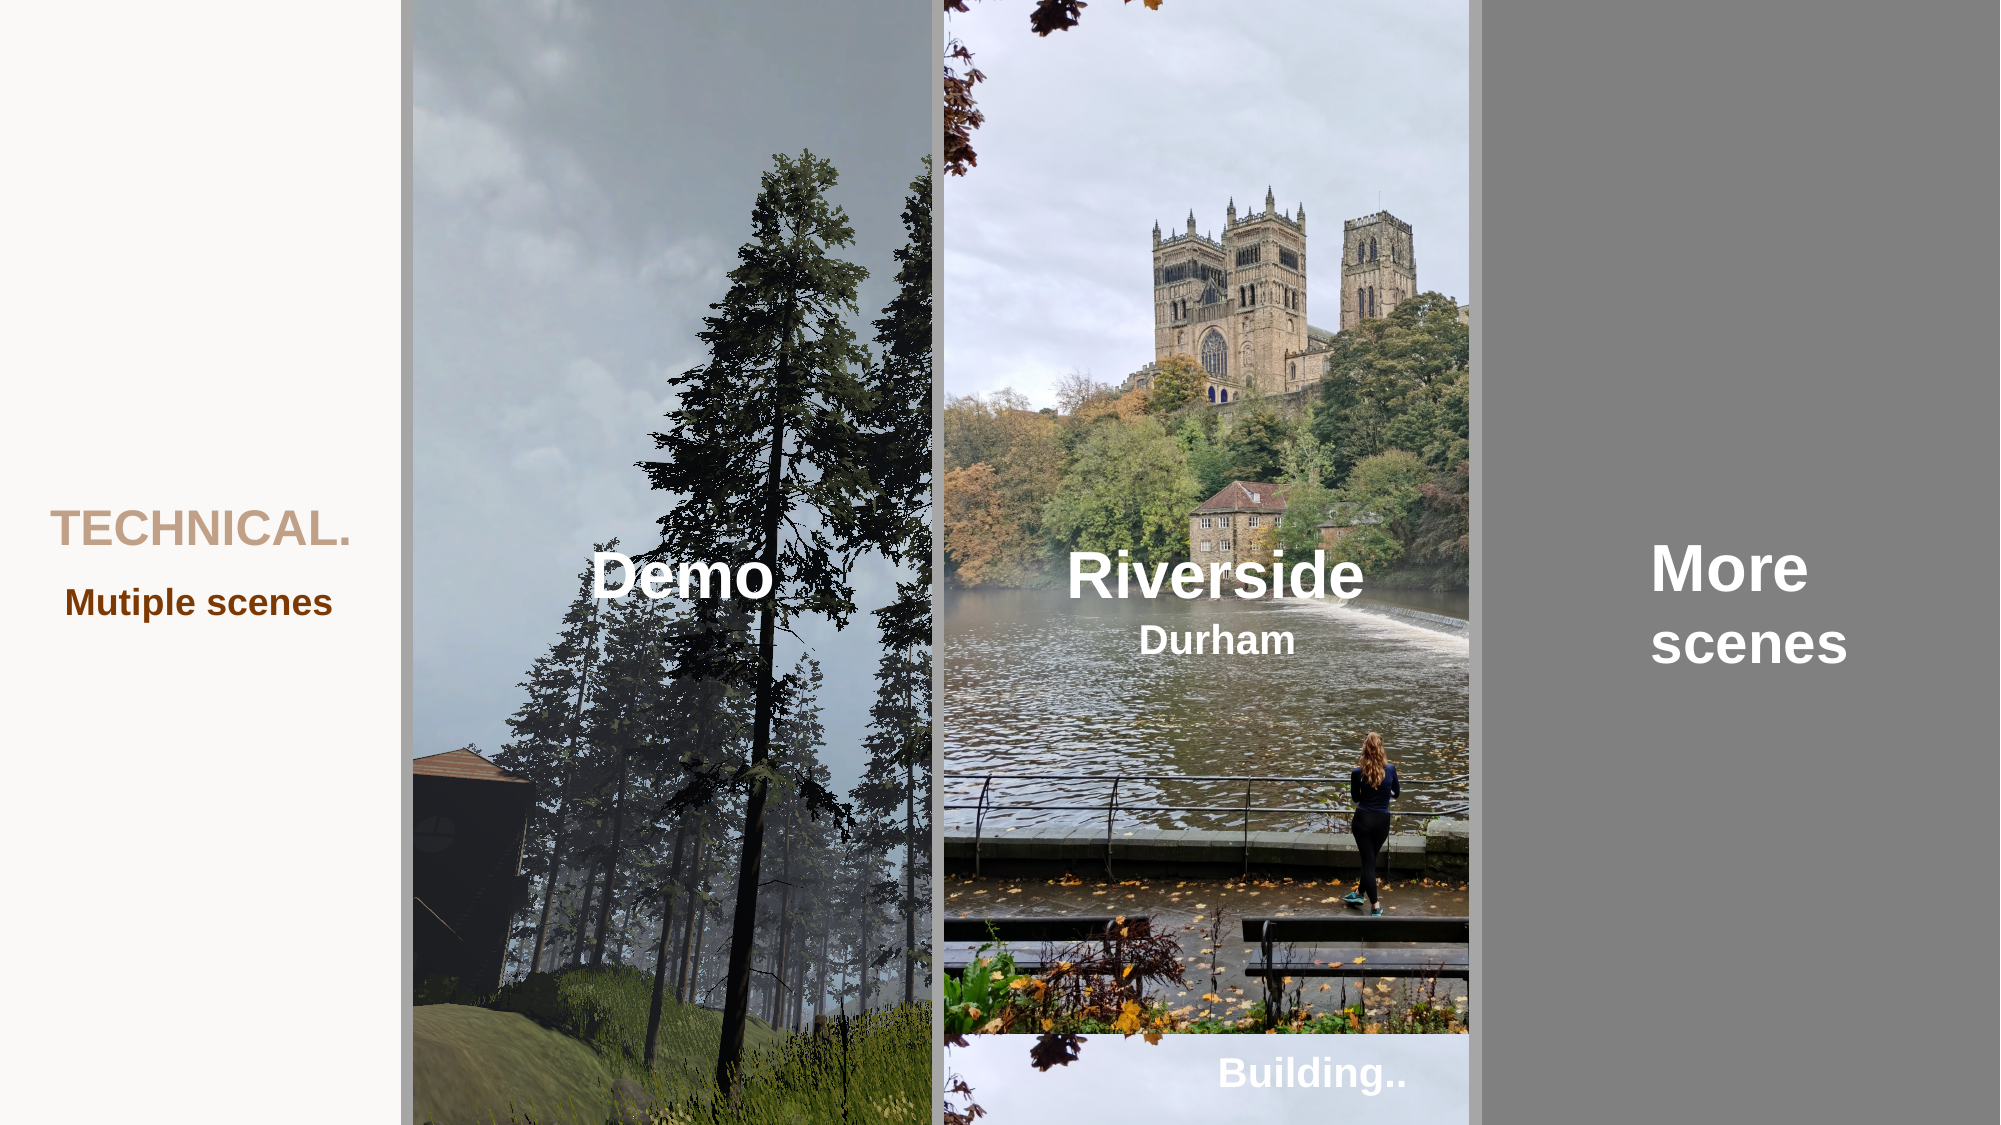

TECHNICAL.
More
scenes
Demo
Riverside
Mutiple scenes
Durham
Building..